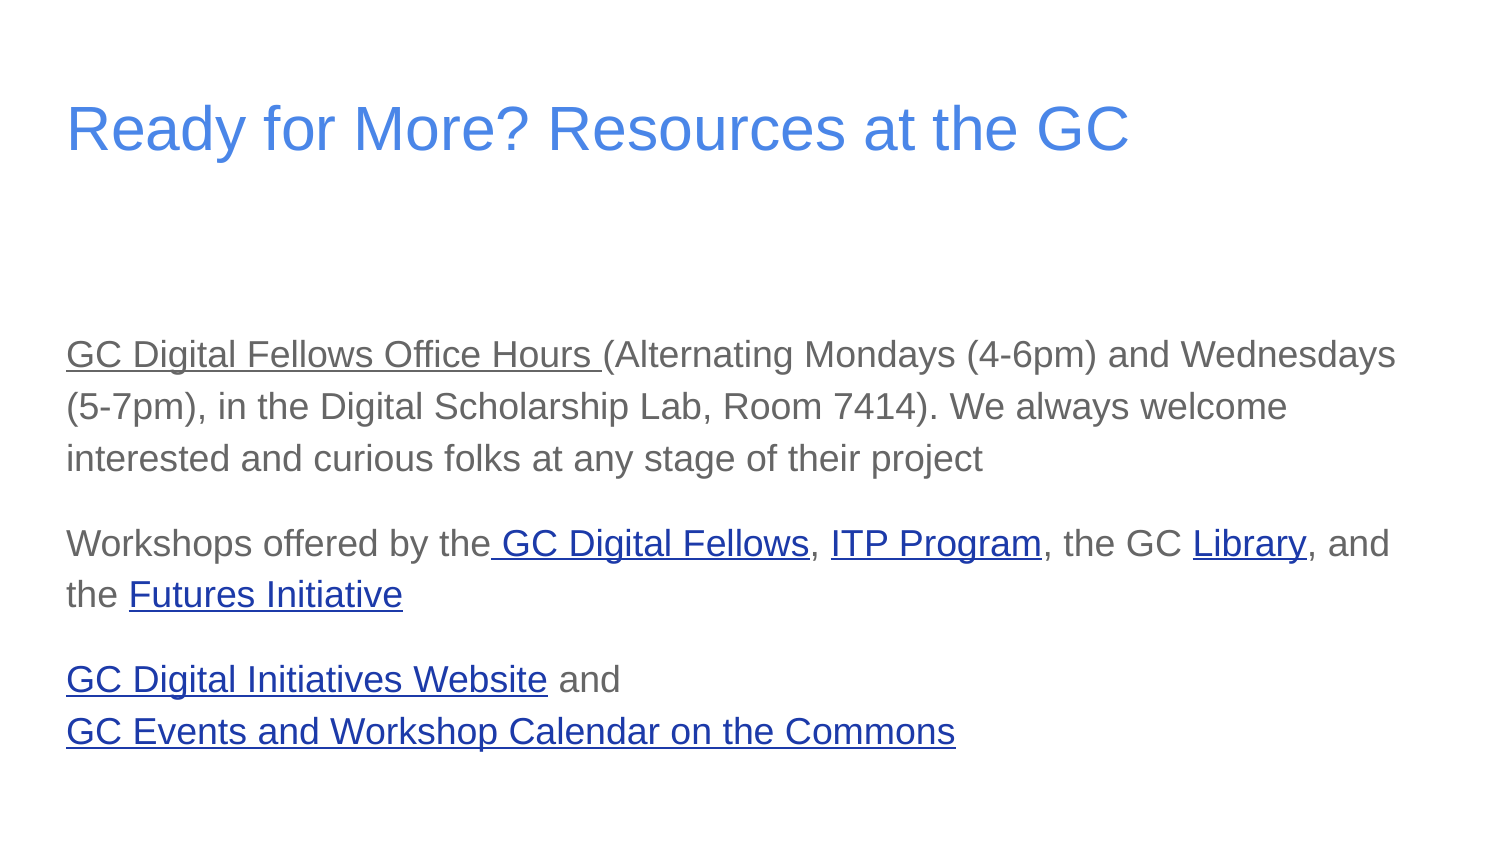

# Ready for More? Resources at the GC
GC Digital Fellows Office Hours (Alternating Mondays (4-6pm) and Wednesdays (5-7pm), in the Digital Scholarship Lab, Room 7414). We always welcome interested and curious folks at any stage of their project
Workshops offered by the GC Digital Fellows, ITP Program, the GC Library, and the Futures Initiative
GC Digital Initiatives Website and GC Events and Workshop Calendar on the Commons